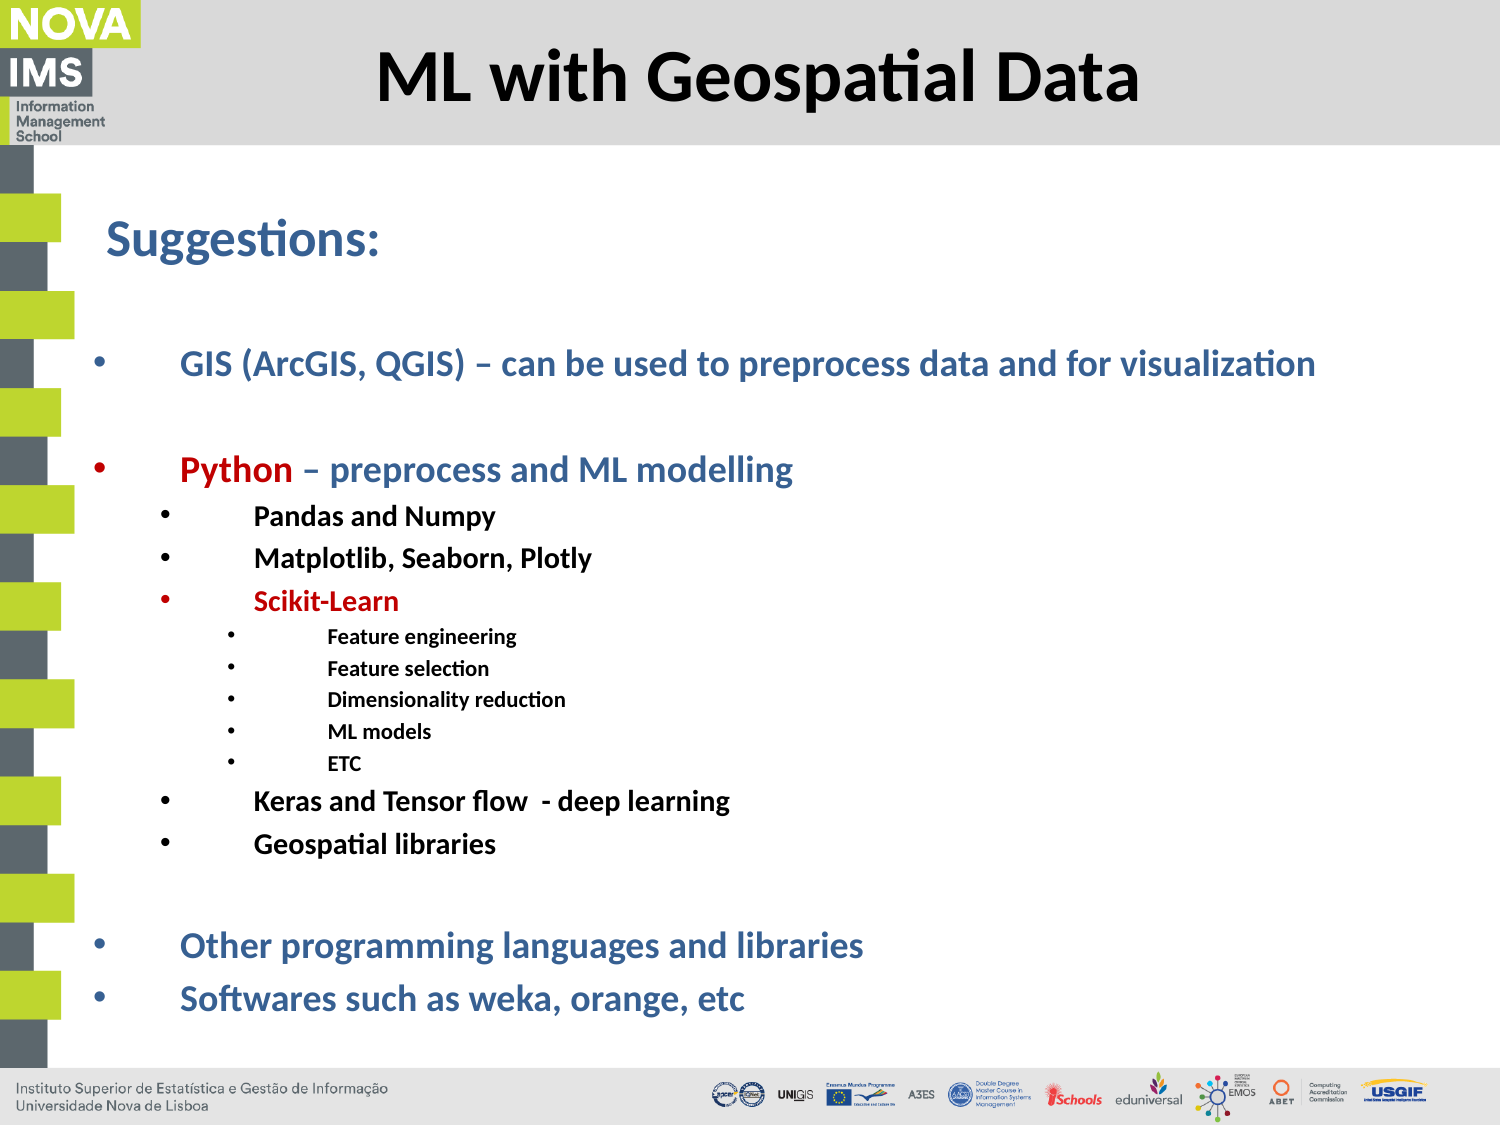

# ML with Geospatial Data
Suggestions:

GIS (ArcGIS, QGIS) – can be used to preprocess data and for visualization

Python – preprocess and ML modelling
Pandas and Numpy
Matplotlib, Seaborn, Plotly
Scikit-Learn
Feature engineering
Feature selection
Dimensionality reduction
ML models
ETC
Keras and Tensor flow  - deep learning
Geospatial libraries

Other programming languages and libraries
Softwares such as weka, orange, etc